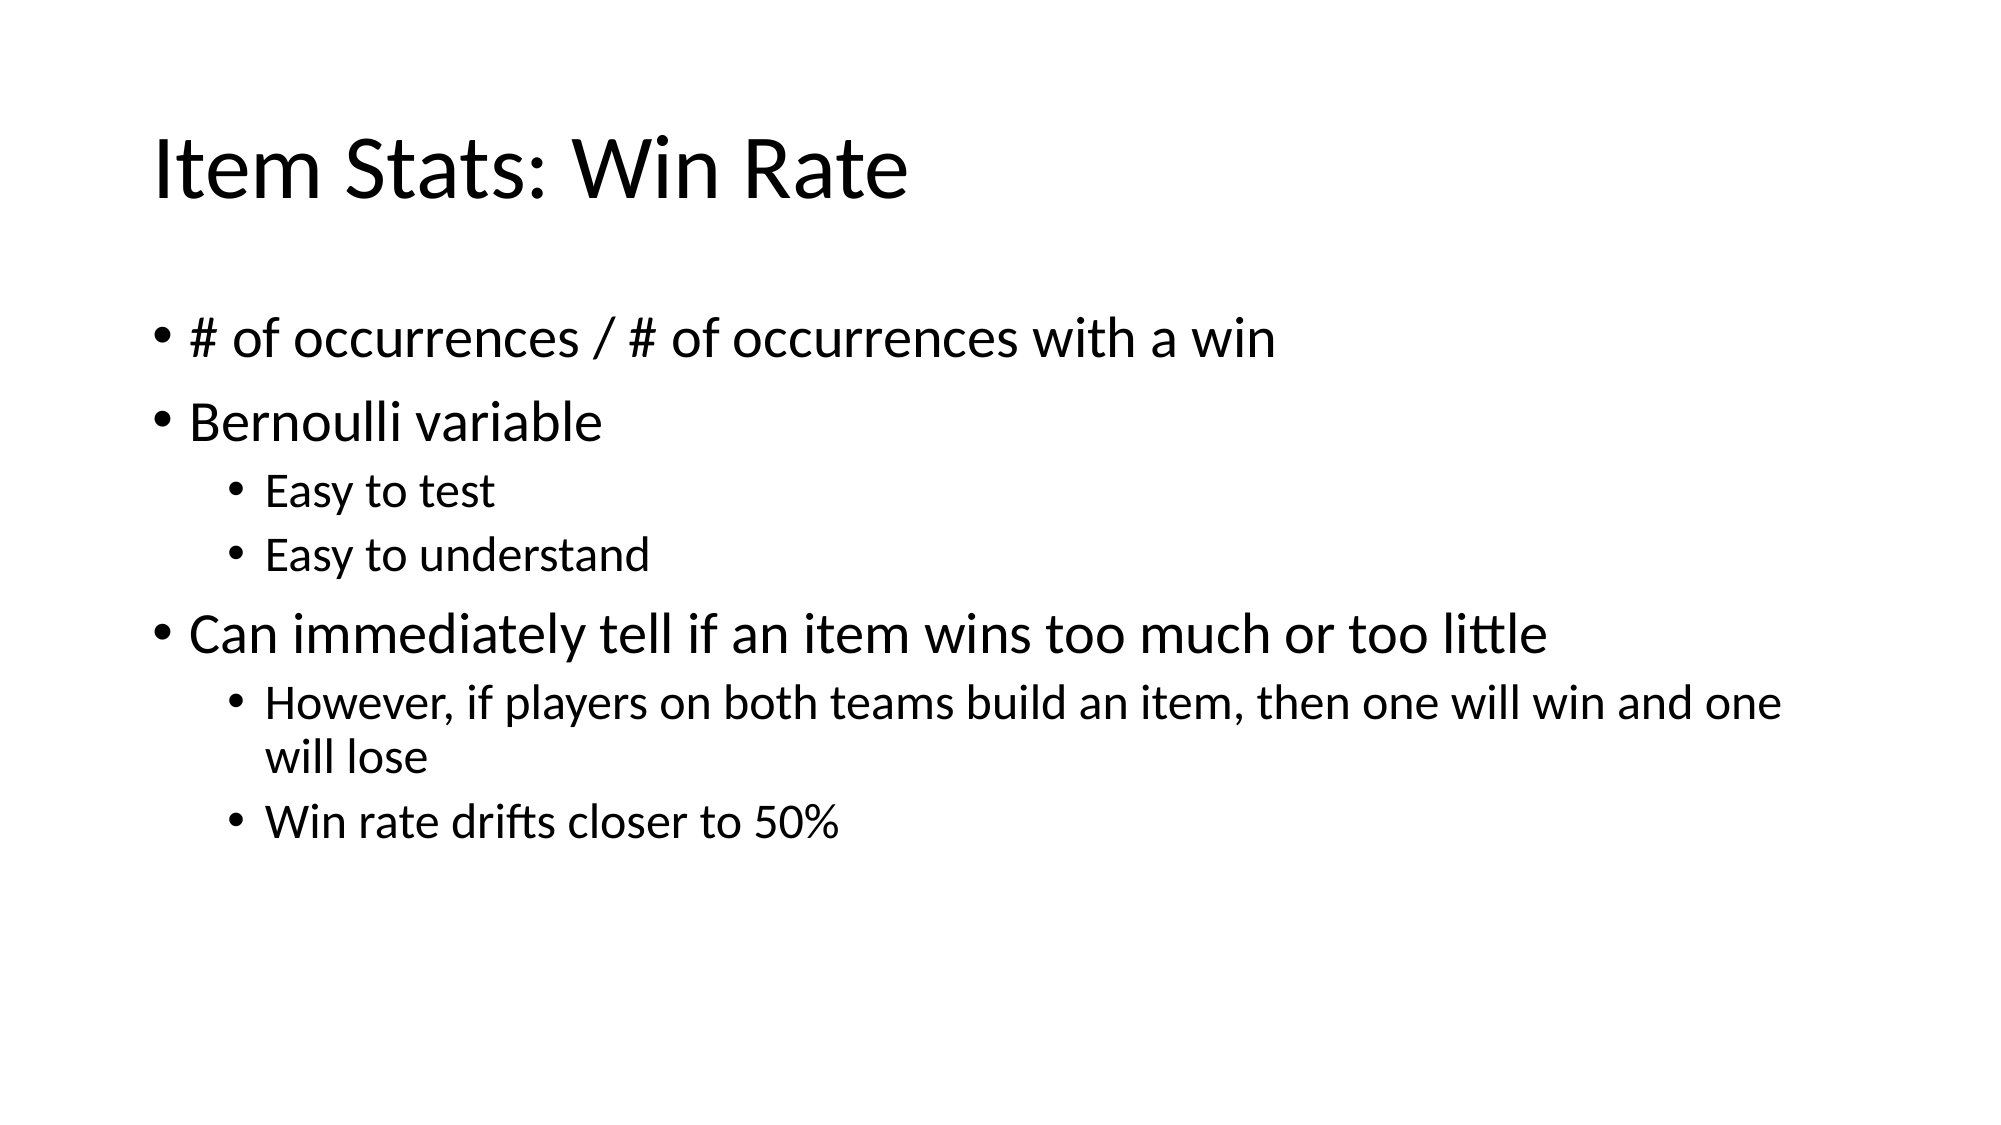

# Item Stats: Win Rate
# of occurrences / # of occurrences with a win
Bernoulli variable
Easy to test
Easy to understand
Can immediately tell if an item wins too much or too little
However, if players on both teams build an item, then one will win and one will lose
Win rate drifts closer to 50%